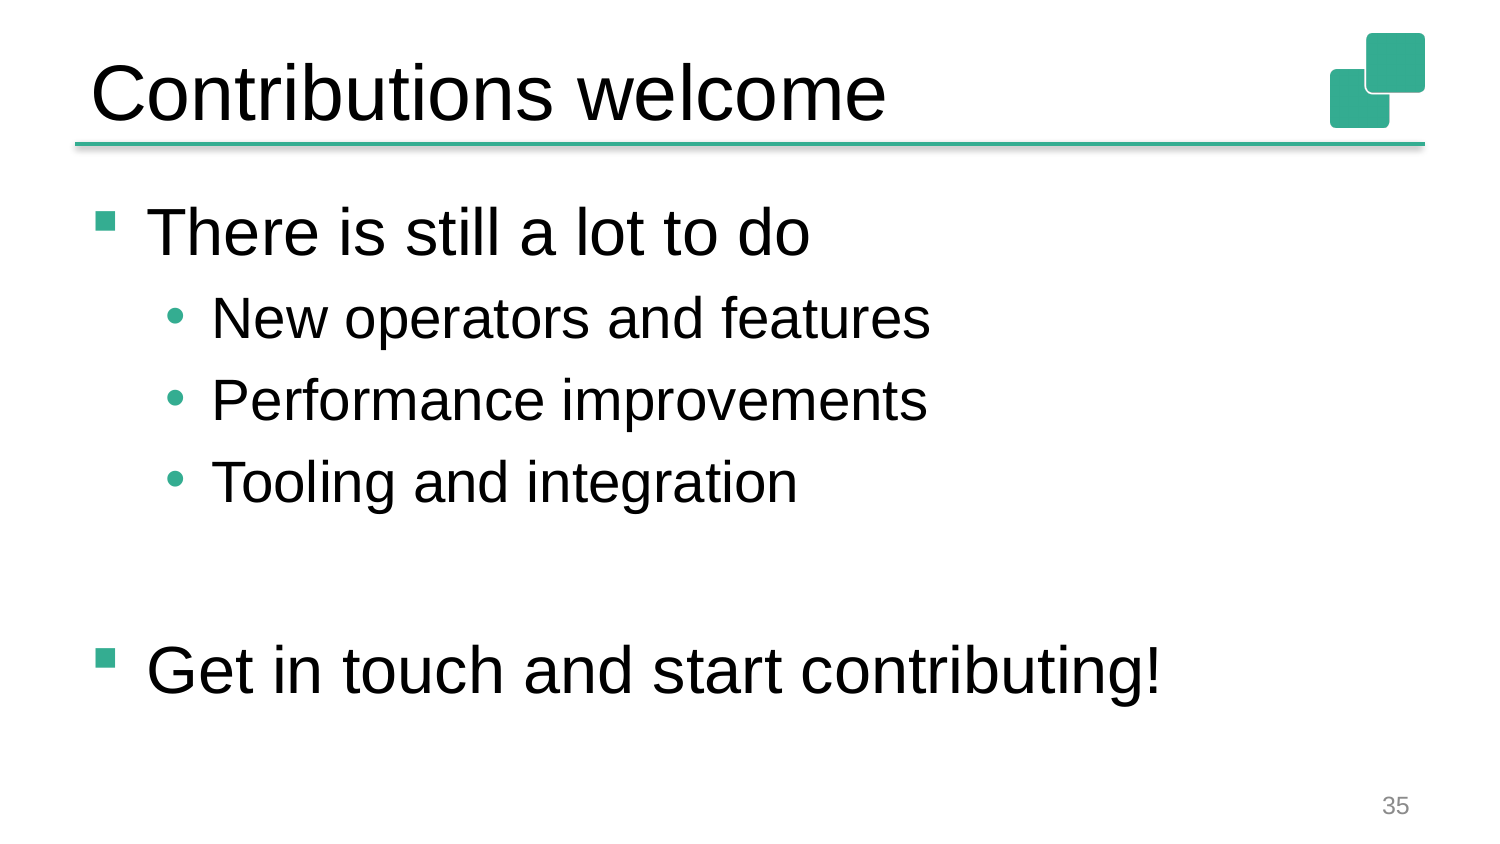

# Contributions welcome
There is still a lot to do
New operators and features
Performance improvements
Tooling and integration

Get in touch and start contributing!
35